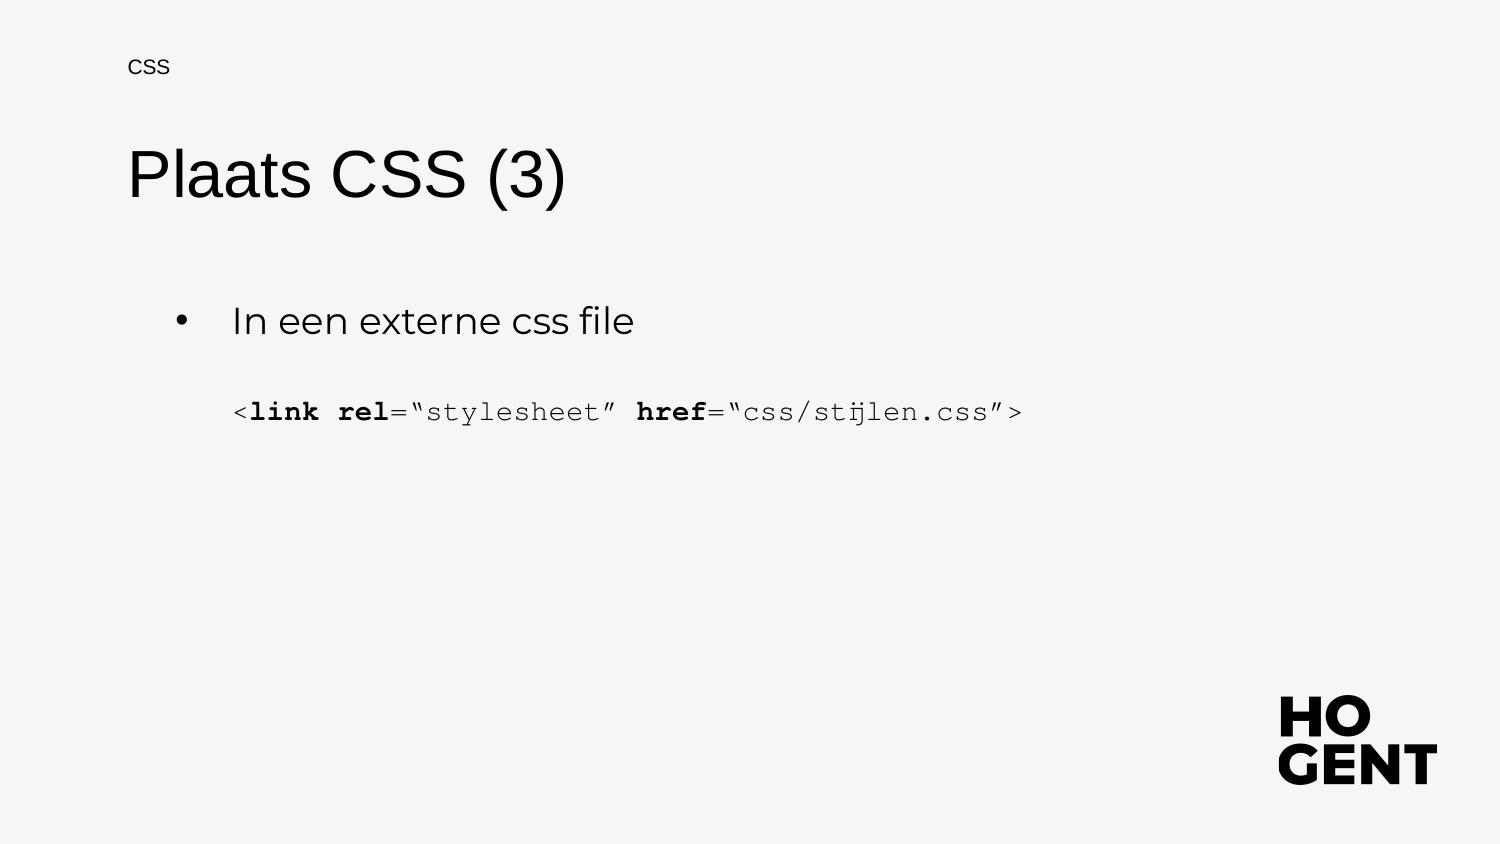

CSS
Plaats CSS (3)

In een externe css file
<link rel=“stylesheet” href=“css/stijlen.css”>